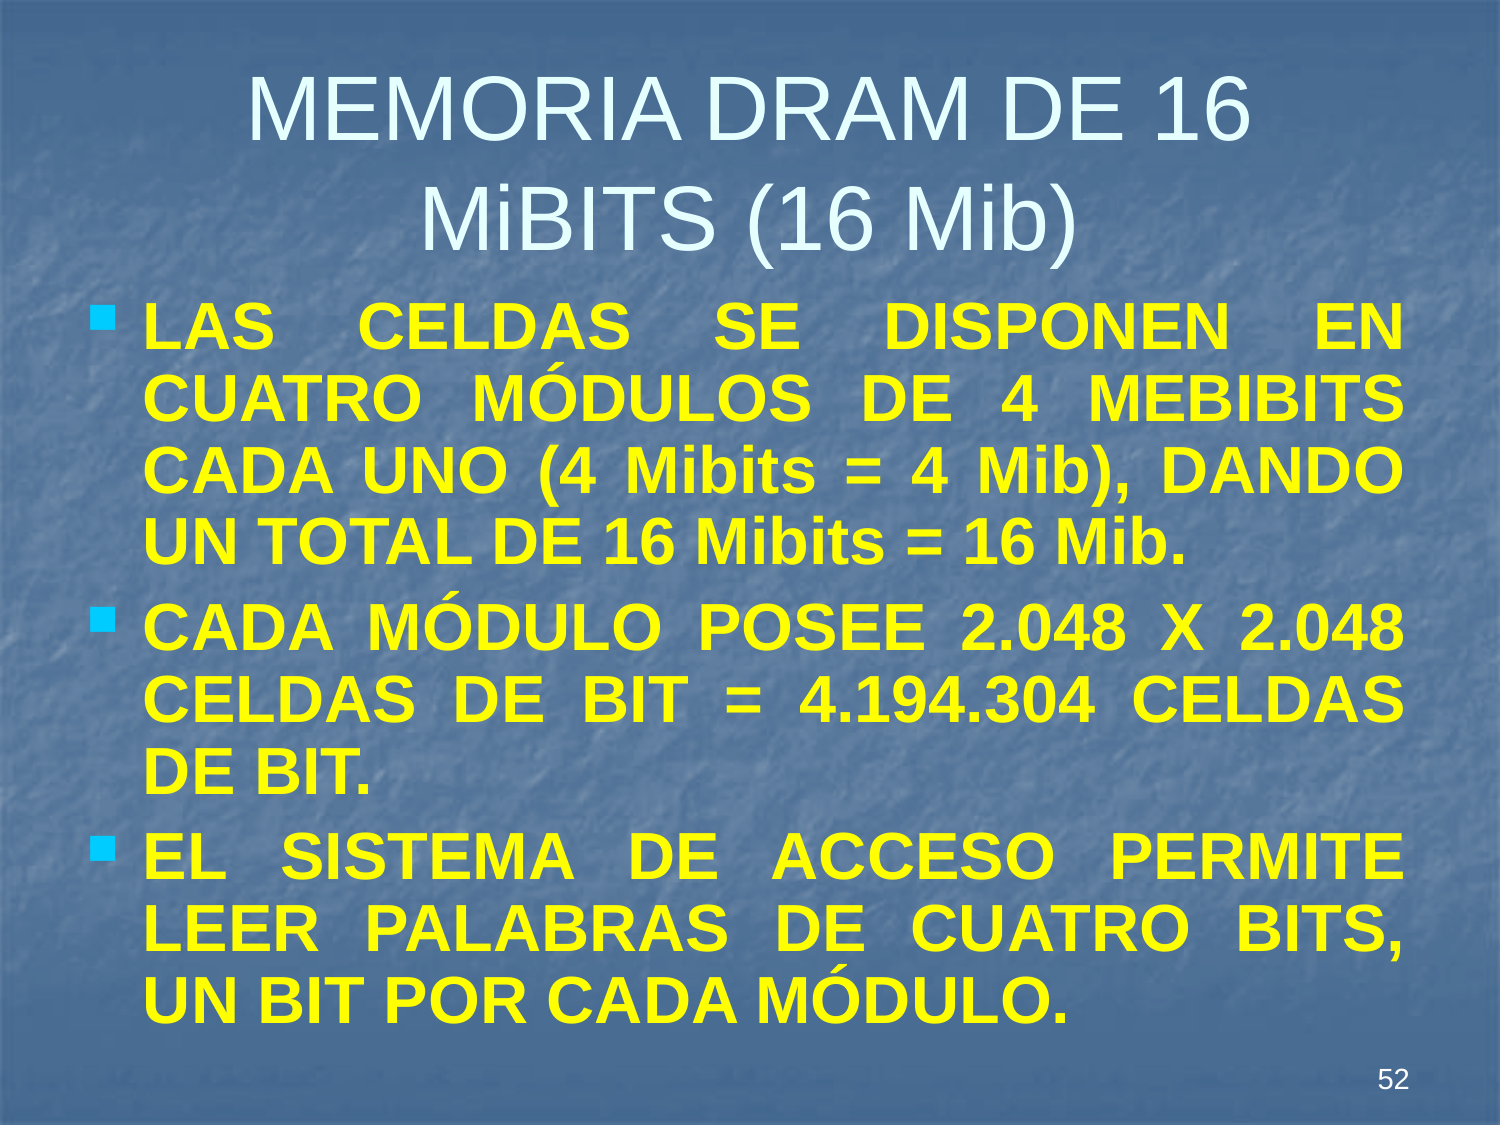

# MEMORIA DRAM DE 16 MiBITS (16 Mib)
LAS CELDAS SE DISPONEN EN CUATRO MÓDULOS DE 4 MEBIBITS CADA UNO (4 Mibits = 4 Mib), DANDO UN TOTAL DE 16 Mibits = 16 Mib.
CADA MÓDULO POSEE 2.048 X 2.048 CELDAS DE BIT = 4.194.304 CELDAS DE BIT.
EL SISTEMA DE ACCESO PERMITE LEER PALABRAS DE CUATRO BITS, UN BIT POR CADA MÓDULO.
52